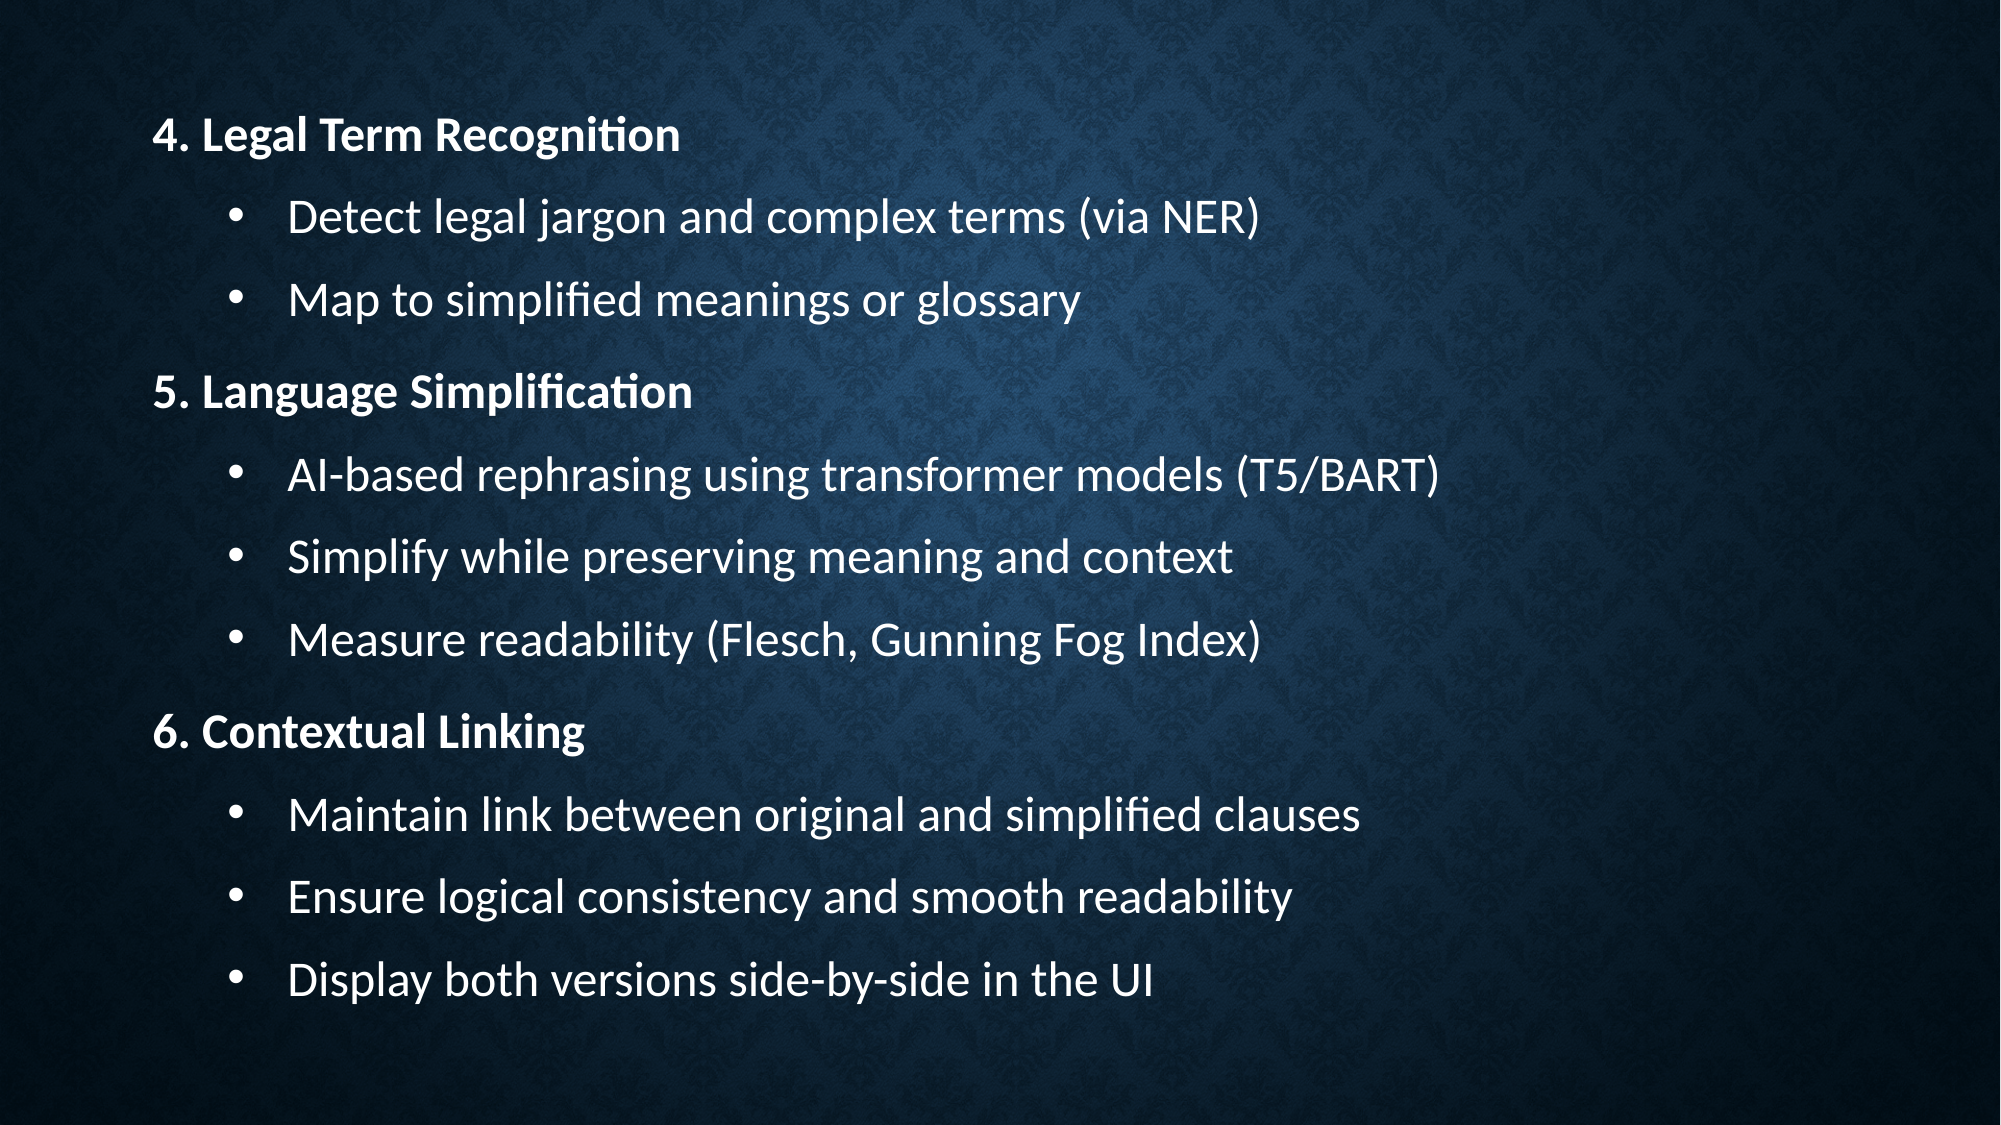

4. Legal Term Recognition
  Detect legal jargon and complex terms (via NER)
  Map to simplified meanings or glossary
5. Language Simplification
  AI-based rephrasing using transformer models (T5/BART)
  Simplify while preserving meaning and context
  Measure readability (Flesch, Gunning Fog Index)
6. Contextual Linking
  Maintain link between original and simplified clauses
  Ensure logical consistency and smooth readability
  Display both versions side-by-side in the UI